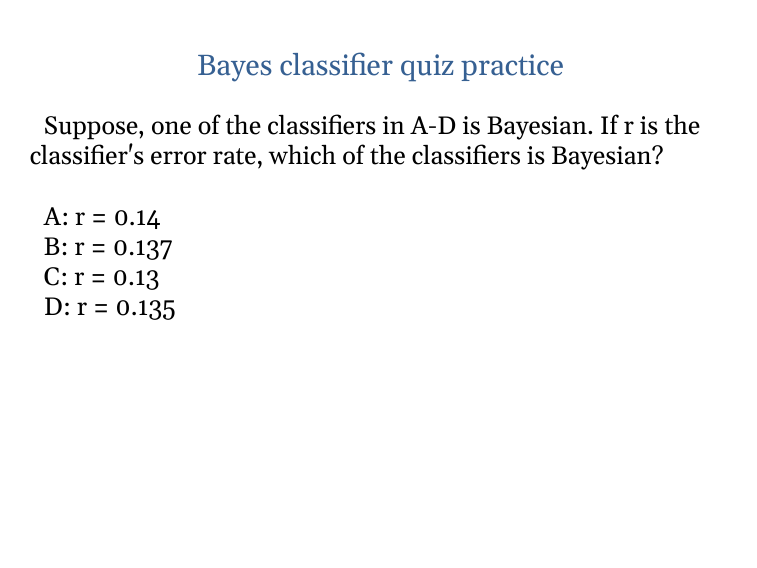

# Bayes classifier quiz practice
Suppose, one of the classifiers in A-D is Bayesian. If r is the classifier's error rate, which of the classifiers is Bayesian?

A: r = 0.14
B: r = 0.137
C: r = 0.13
D: r = 0.135